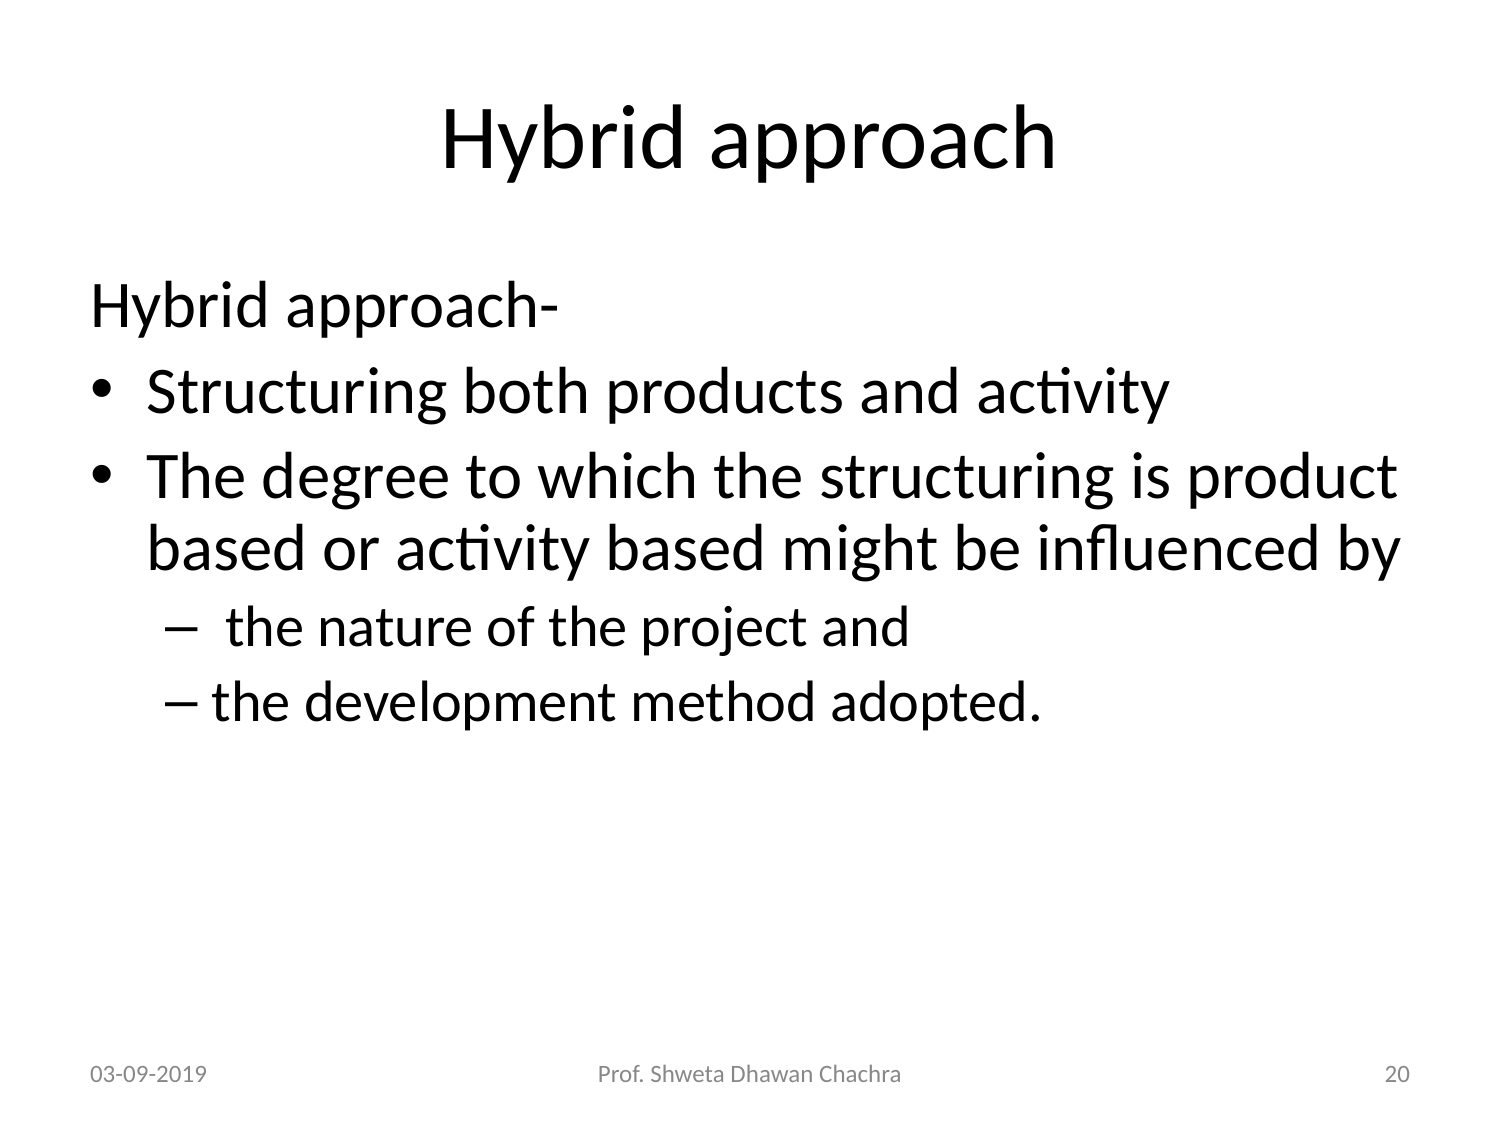

# Hybrid approach
Hybrid approach-
Structuring both products and activity
The degree to which the structuring is product based or activity based might be influenced by
 the nature of the project and
the development method adopted.

03-09-2019
Prof. Shweta Dhawan Chachra
20